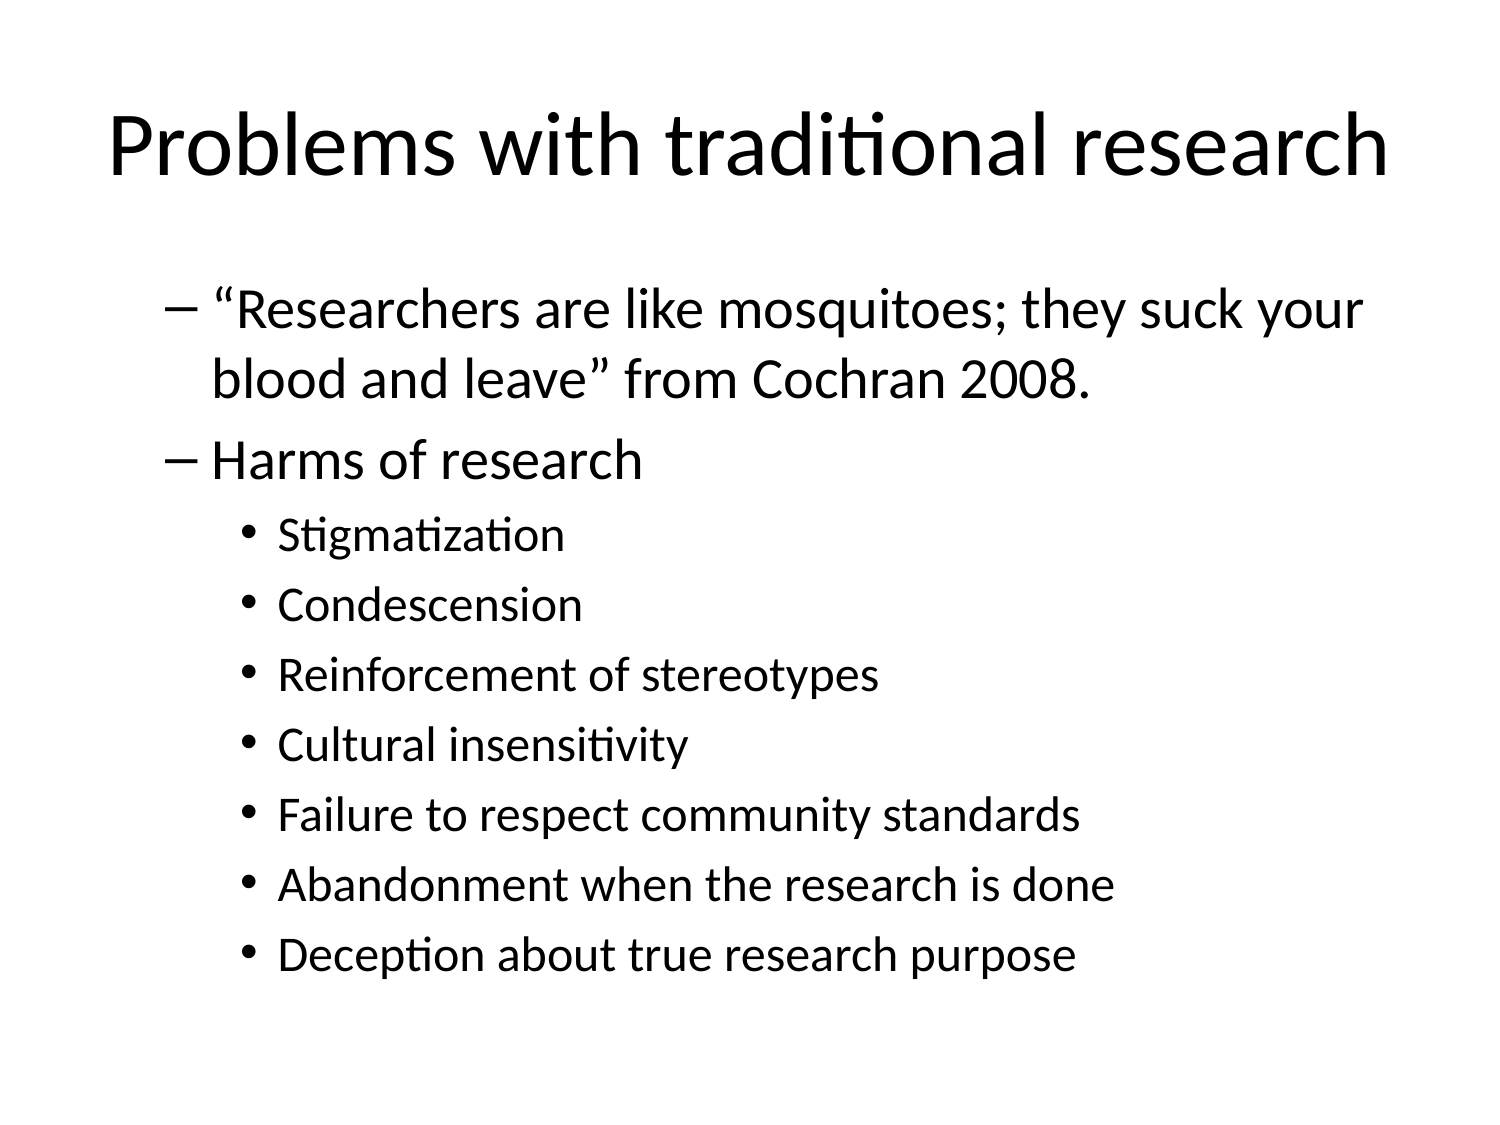

# Problems with traditional research
“Researchers are like mosquitoes; they suck your blood and leave” from Cochran 2008.
Harms of research
Stigmatization
Condescension
Reinforcement of stereotypes
Cultural insensitivity
Failure to respect community standards
Abandonment when the research is done
Deception about true research purpose